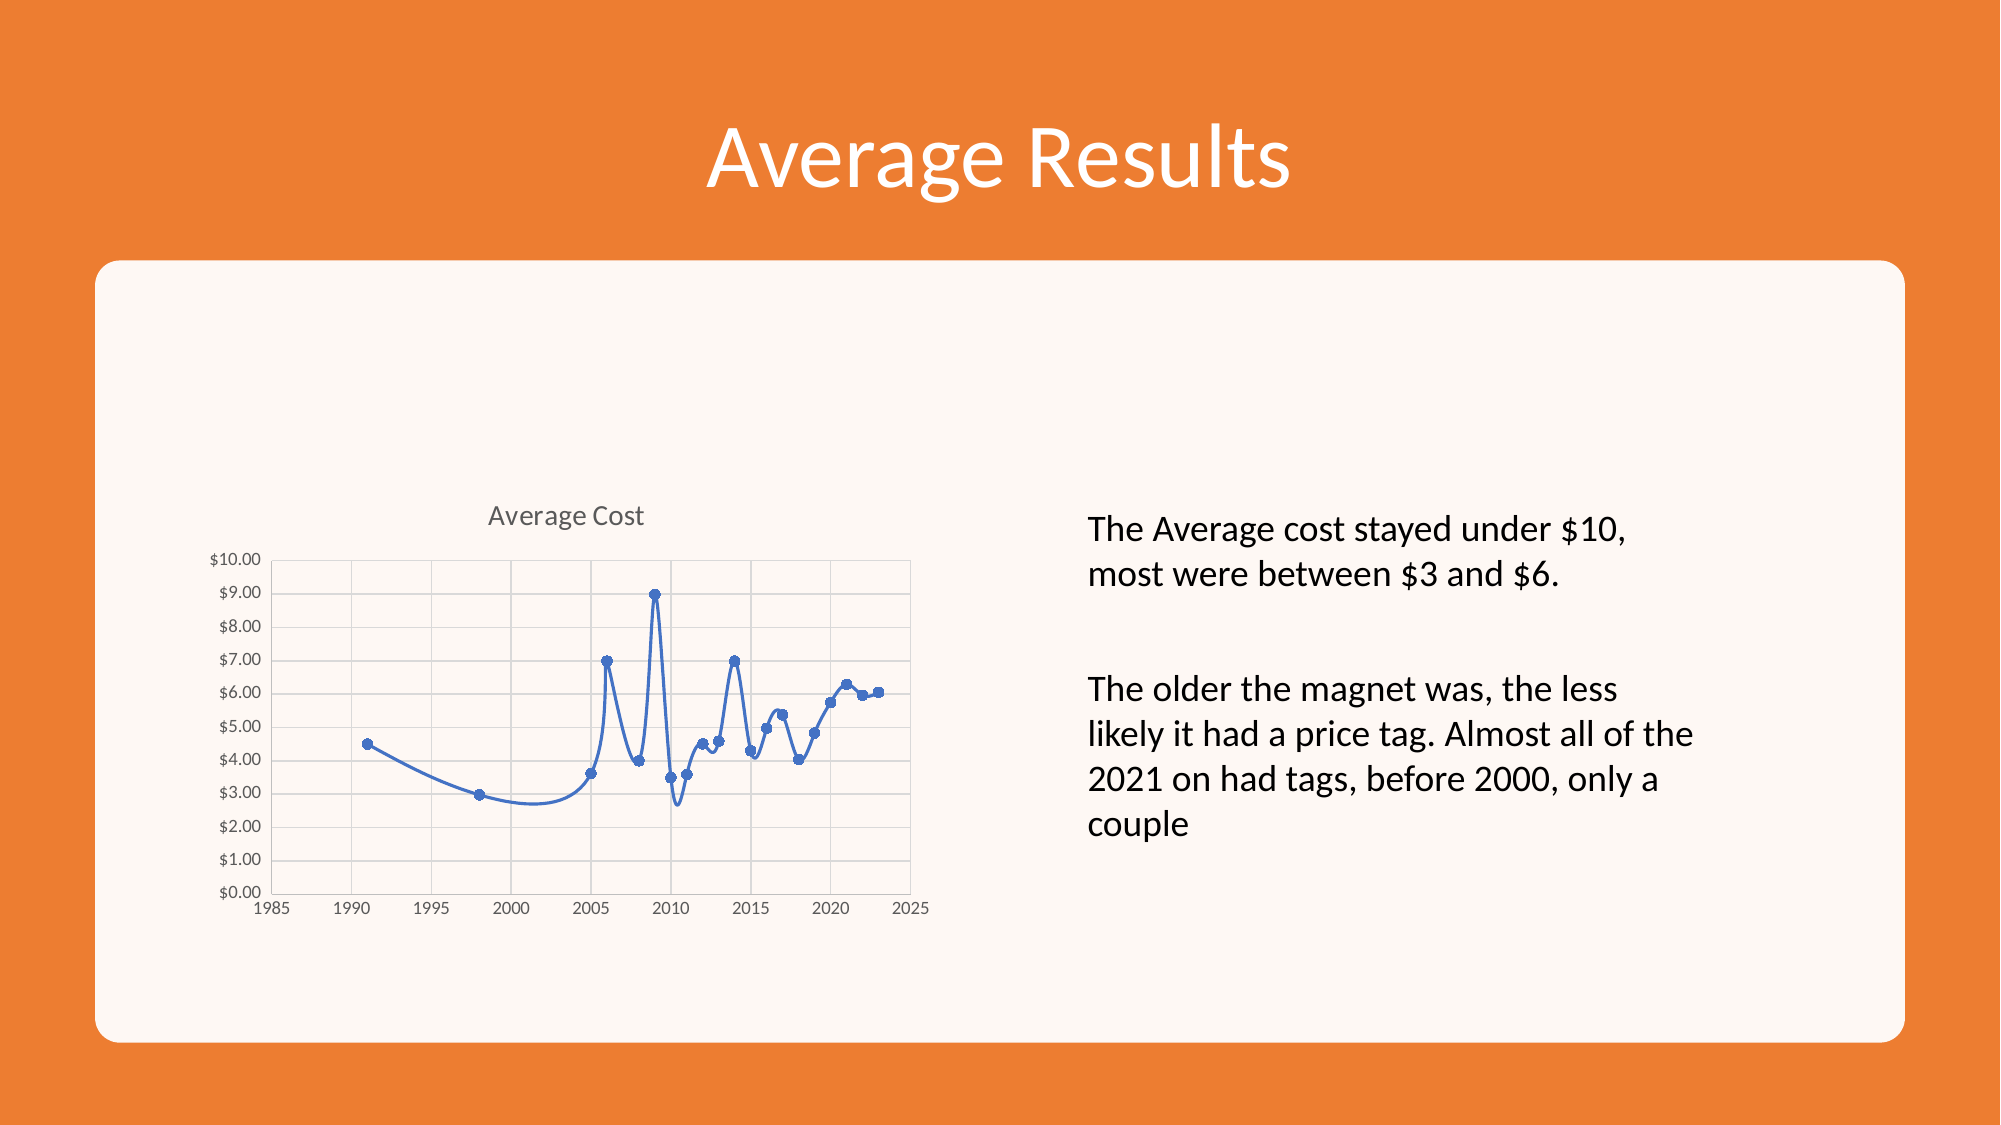

# Average Results

### Chart: Average Cost

| Category |  |
|---|---|
The Average cost stayed under $10, most were between $3 and $6.

The older the magnet was, the less likely it had a price tag. Almost all of the 2021 on had tags, before 2000, only a couple